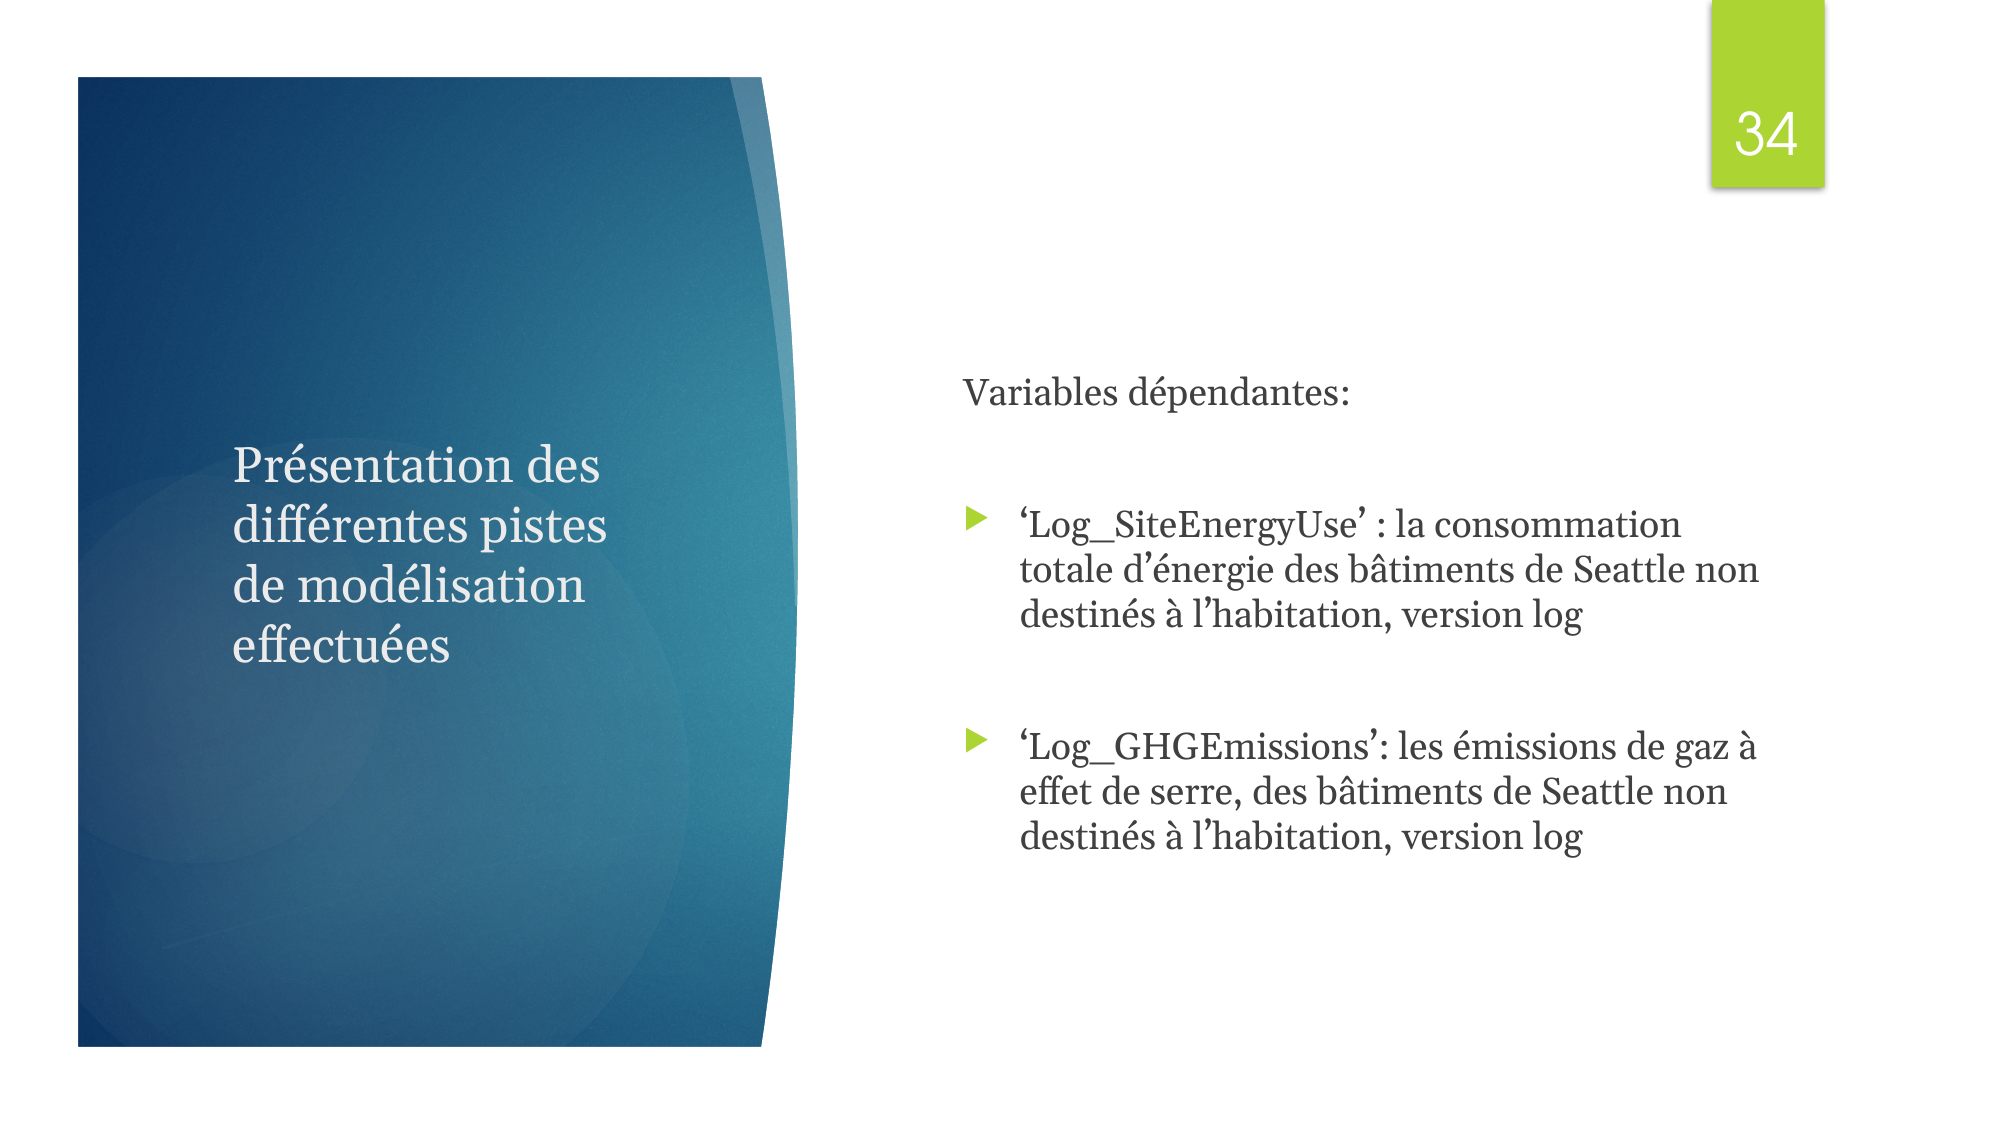

34
Variables dépendantes:

‘Log_SiteEnergyUse’ : la consommation totale d’énergie des bâtiments de Seattle non destinés à l’habitation, version log

‘Log_GHGEmissions’: les émissions de gaz à effet de serre, des bâtiments de Seattle non destinés à l’habitation, version log
# Présentation des différentes pistes de modélisation effectuées